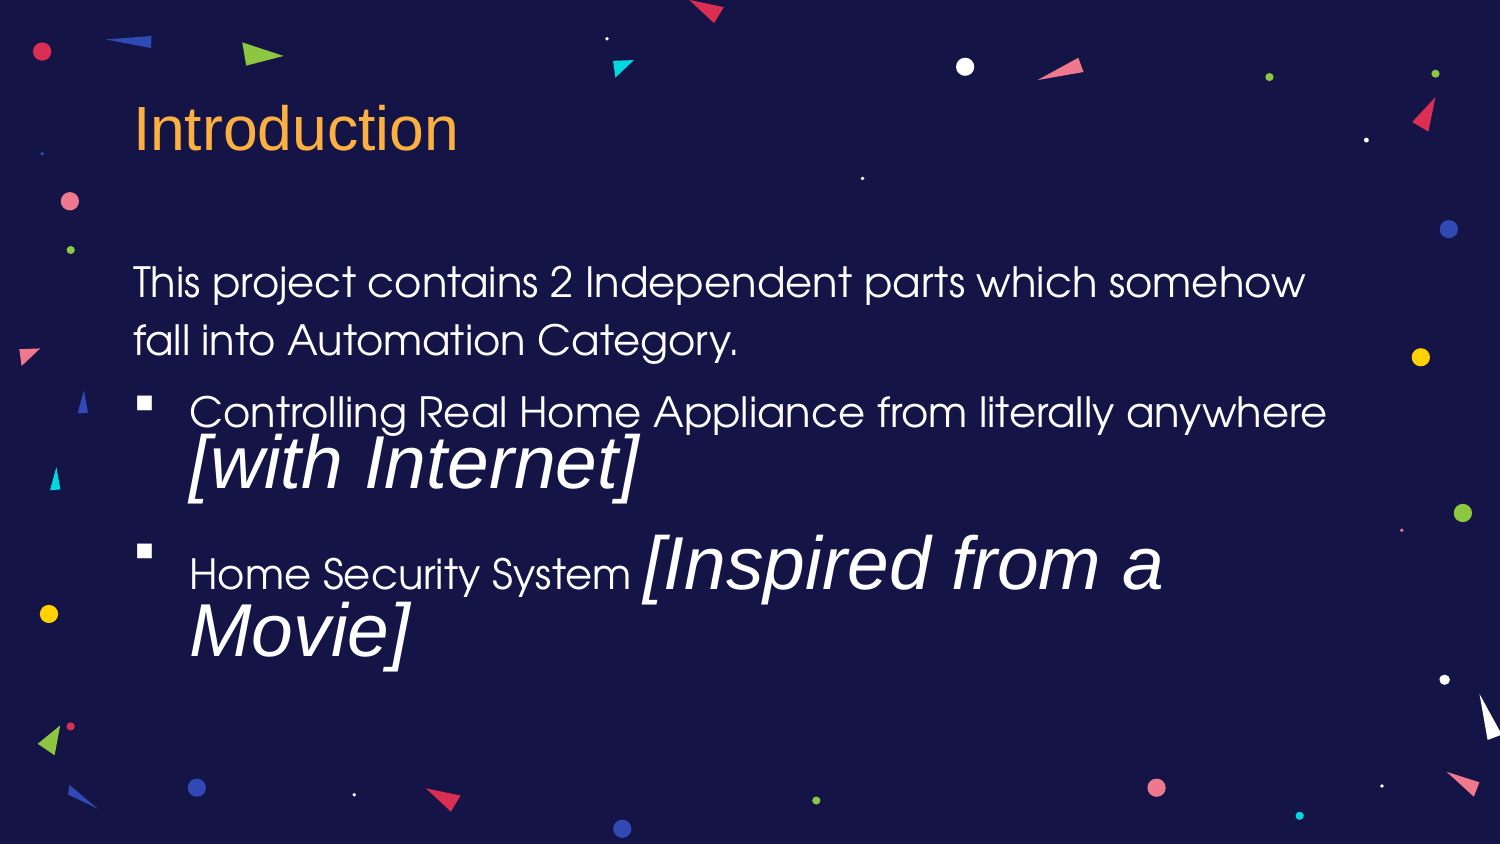

# Introduction
This project contains 2 Independent parts which somehow fall into Automation Category.
Controlling Real Home Appliance from literally anywhere [with Internet]
Home Security System [Inspired from a Movie]